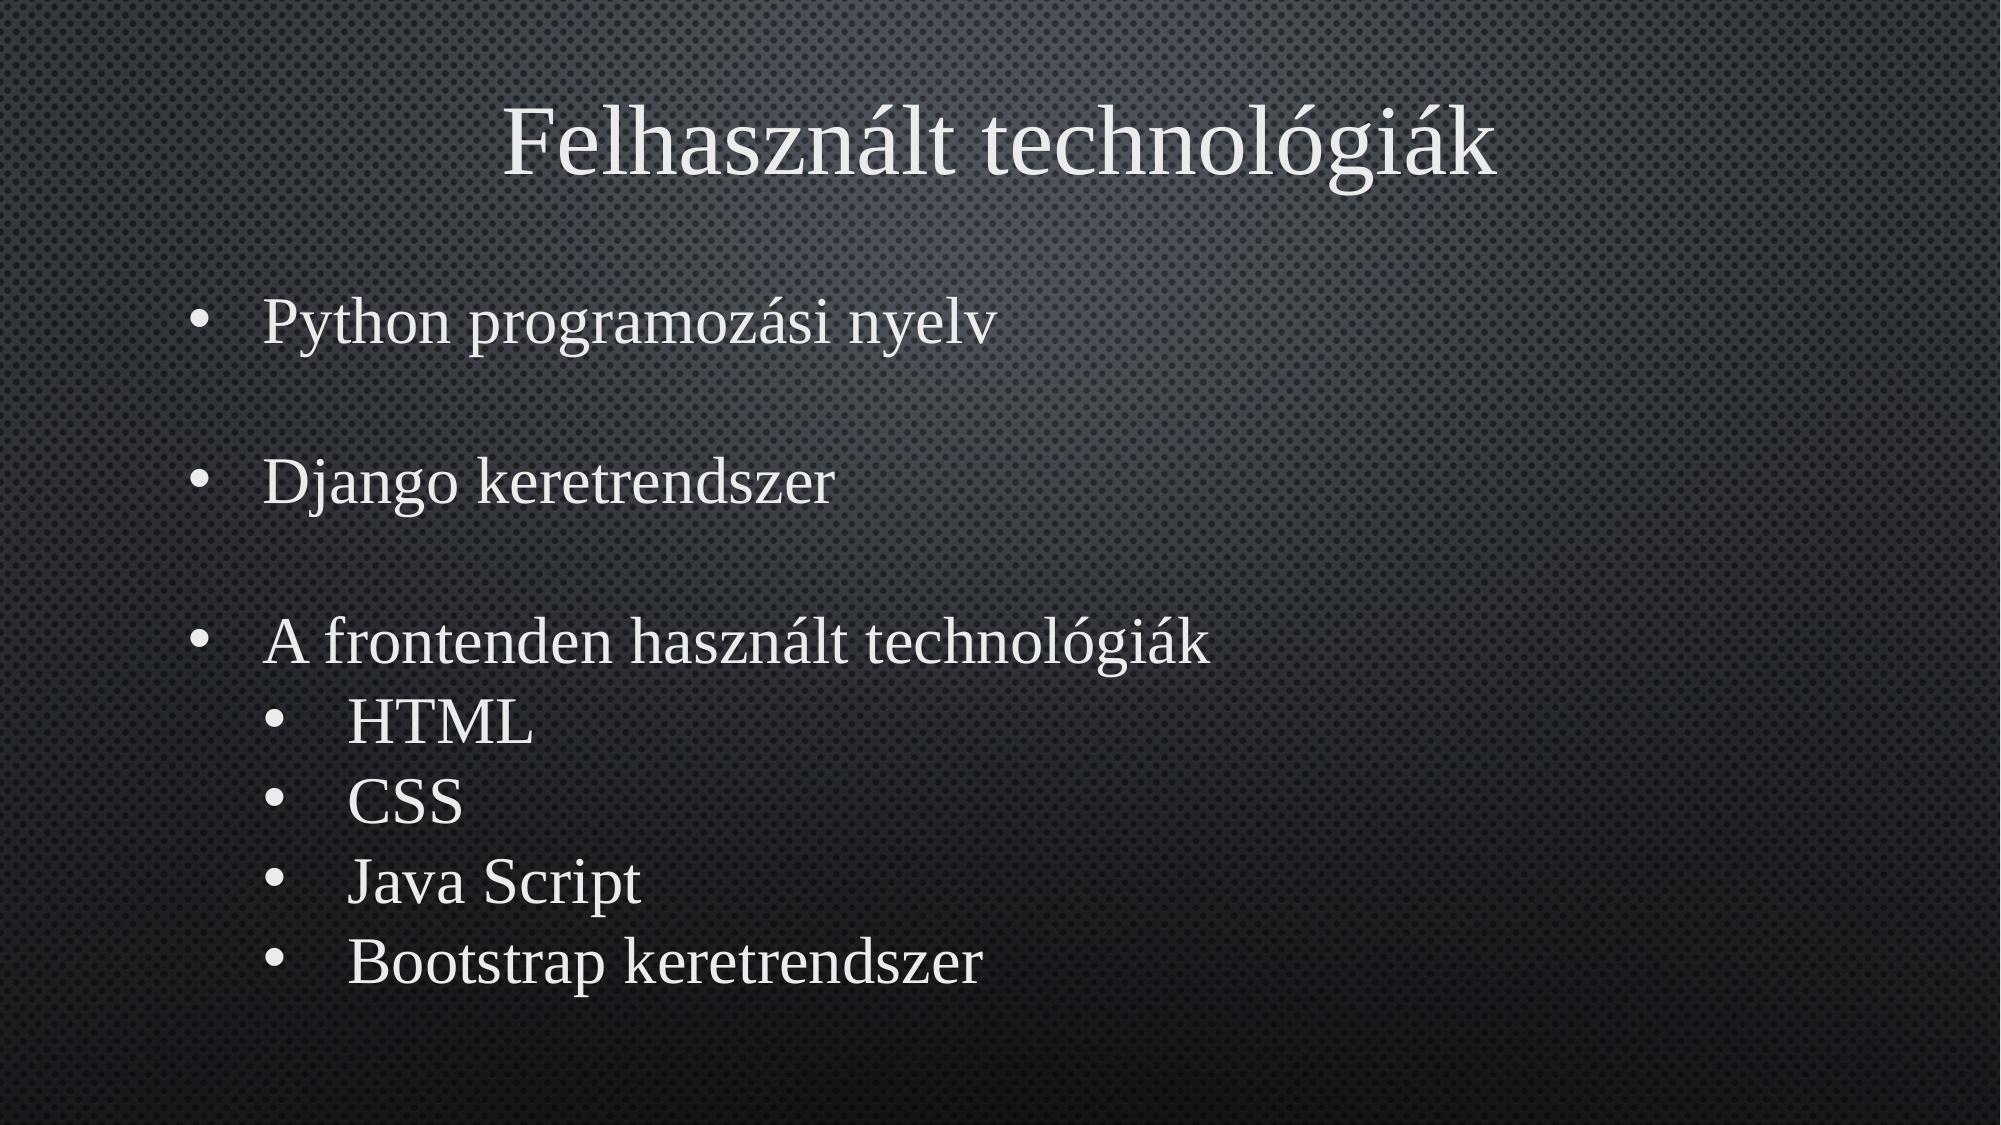

# Felhasznált technológiák
Python programozási nyelv

Django keretrendszer

A frontenden használt technológiák
HTML
CSS
Java Script
Bootstrap keretrendszer